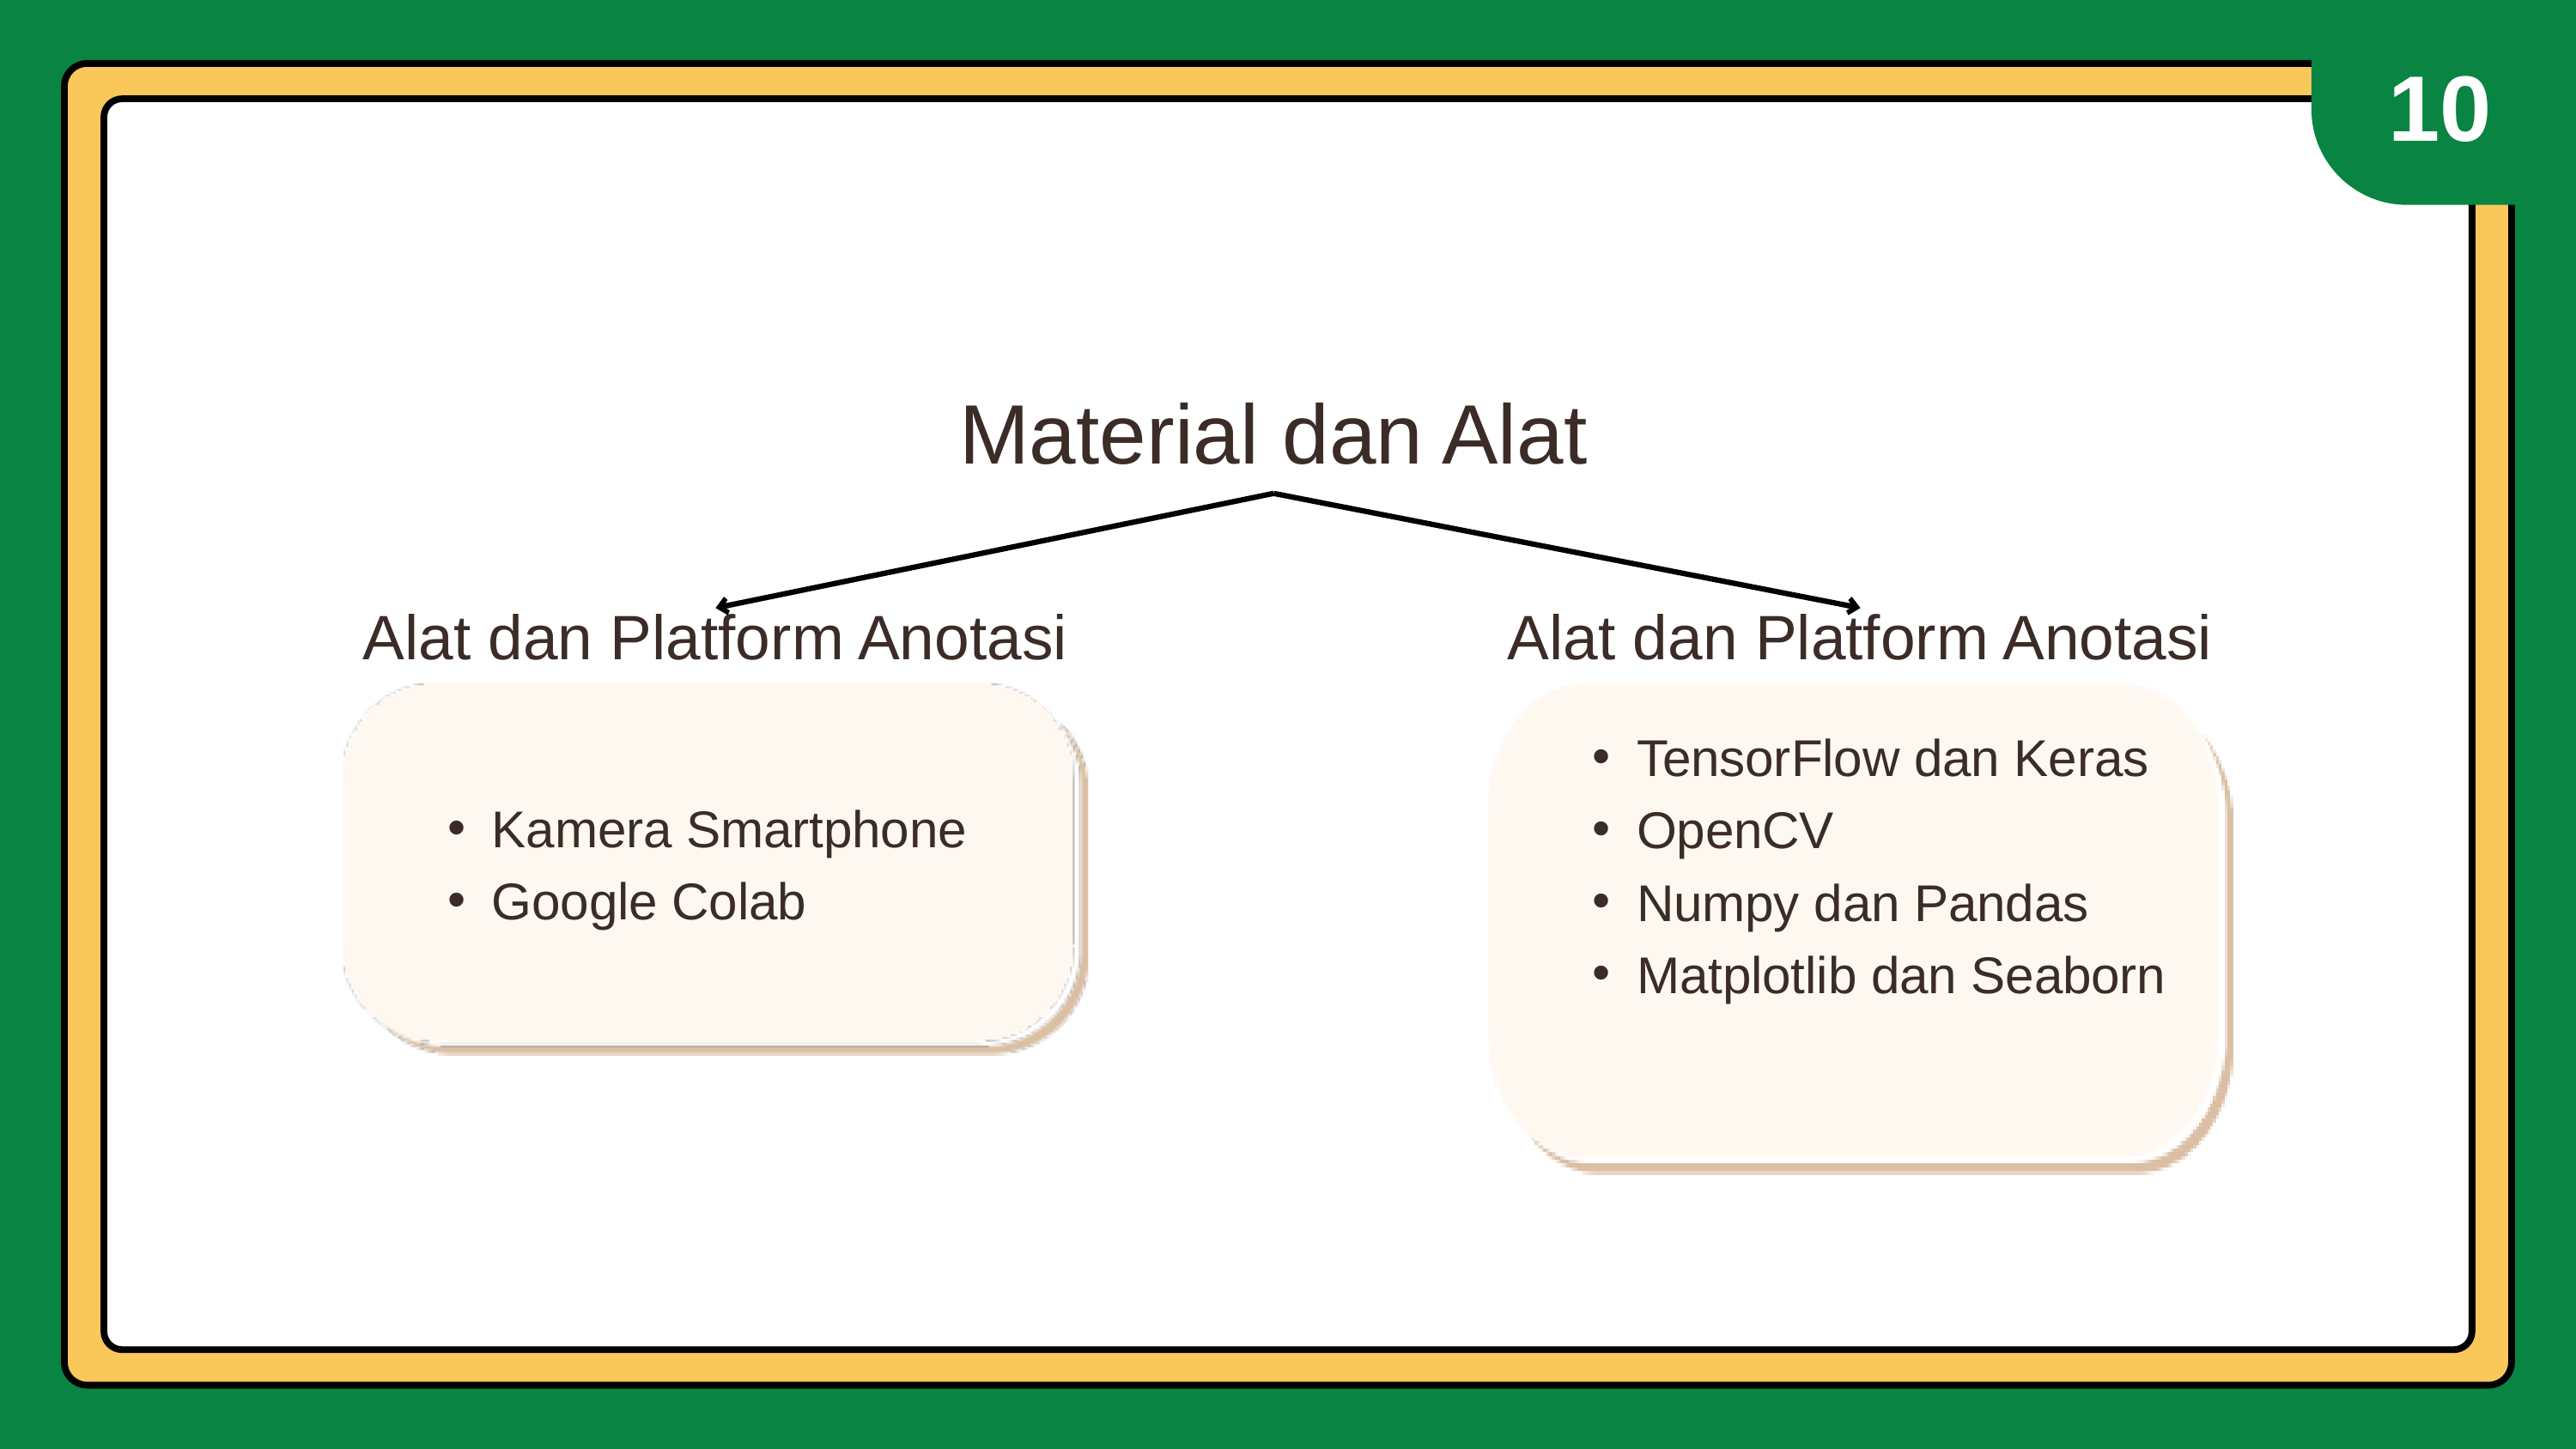

10

Material dan Alat

Alat dan Platform Anotasi
Alat dan Platform Anotasi

TensorFlow dan Keras
OpenCV
Numpy dan Pandas
Matplotlib dan Seaborn
Kamera Smartphone
Google Colab